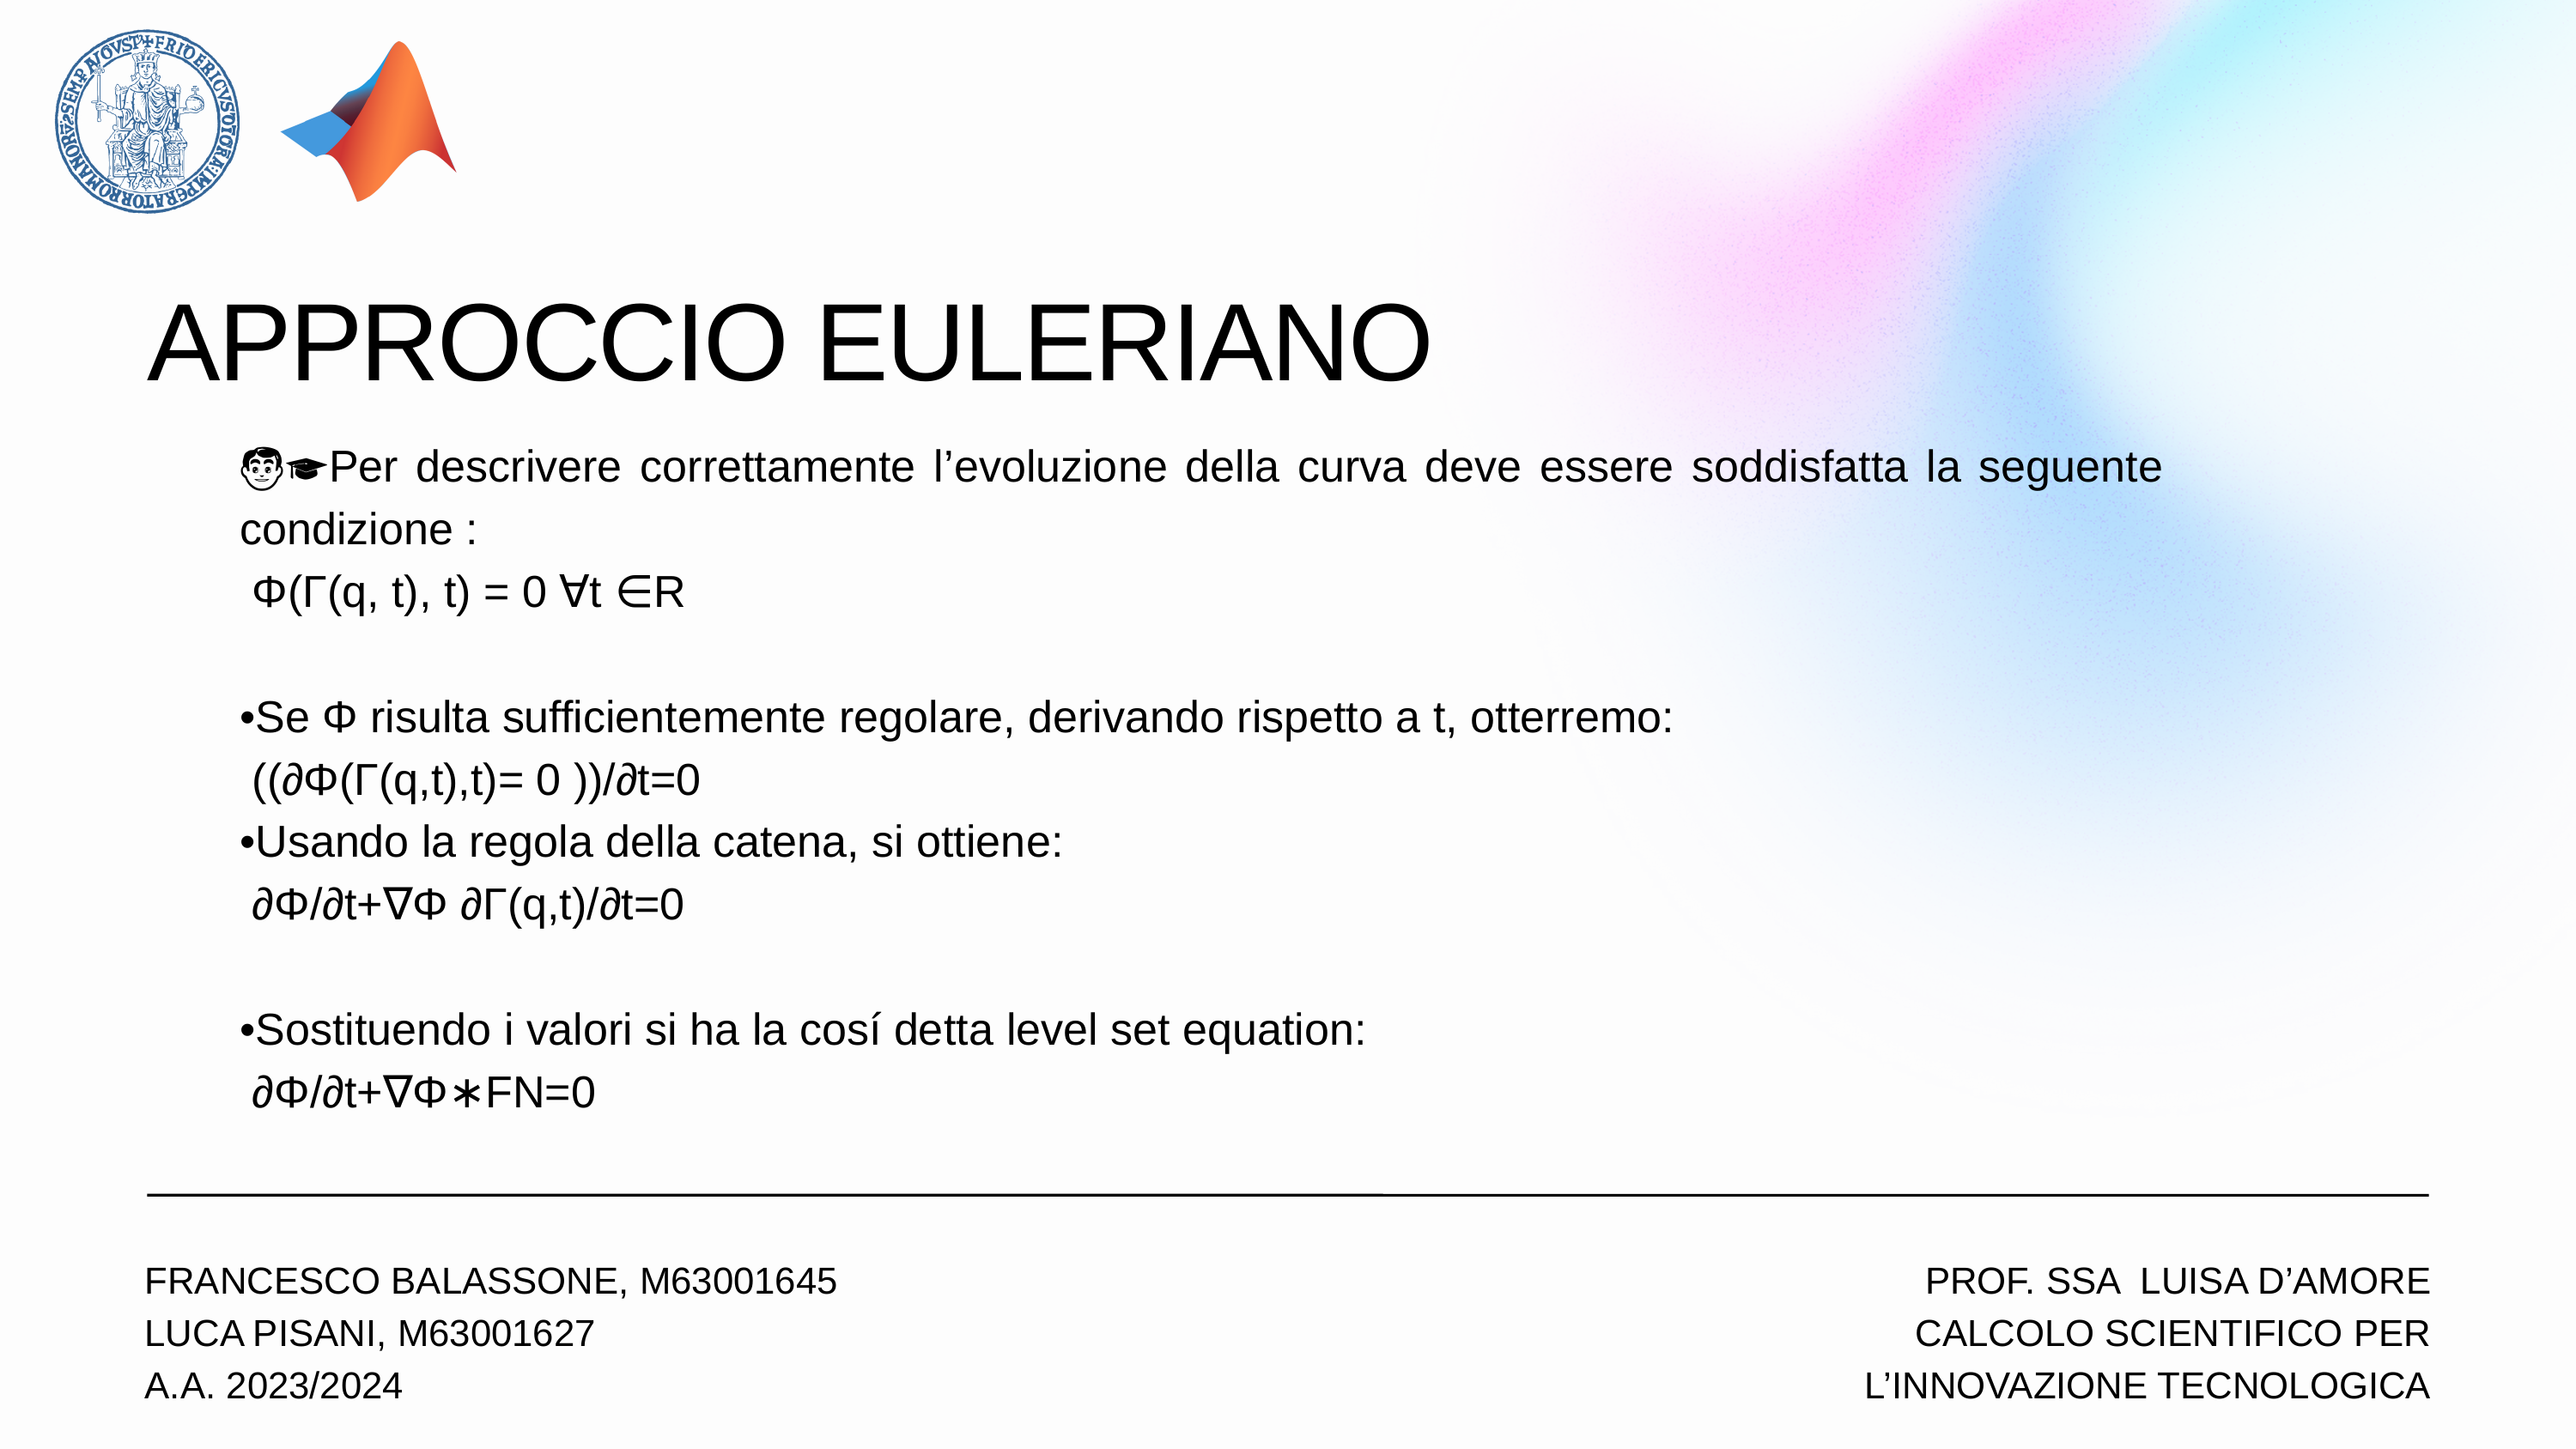

APPROCCIO EULERIANO
👨‍🎓Per descrivere correttamente l’evoluzione della curva deve essere soddisfatta la seguente condizione :
 Φ(Γ(q, t), t) = 0 ∀t ∈R

•Se Φ risulta sufficientemente regolare, derivando rispetto a t, otterremo:
 ((∂Φ(Γ(q,t),t)= 0 ))/∂t=0
•Usando la regola della catena, si ottiene:
 ∂Φ/∂t+∇Φ ∂Γ(q,t)/∂t=0

•Sostituendo i valori si ha la cosí detta level set equation:
 ∂Φ/∂t+∇Φ∗FN=0

FRANCESCO BALASSONE, M63001645
LUCA PISANI, M63001627
A.A. 2023/2024
PROF. SSA  LUISA D’AMORE
CALCOLO SCIENTIFICO PER L’INNOVAZIONE TECNOLOGICA